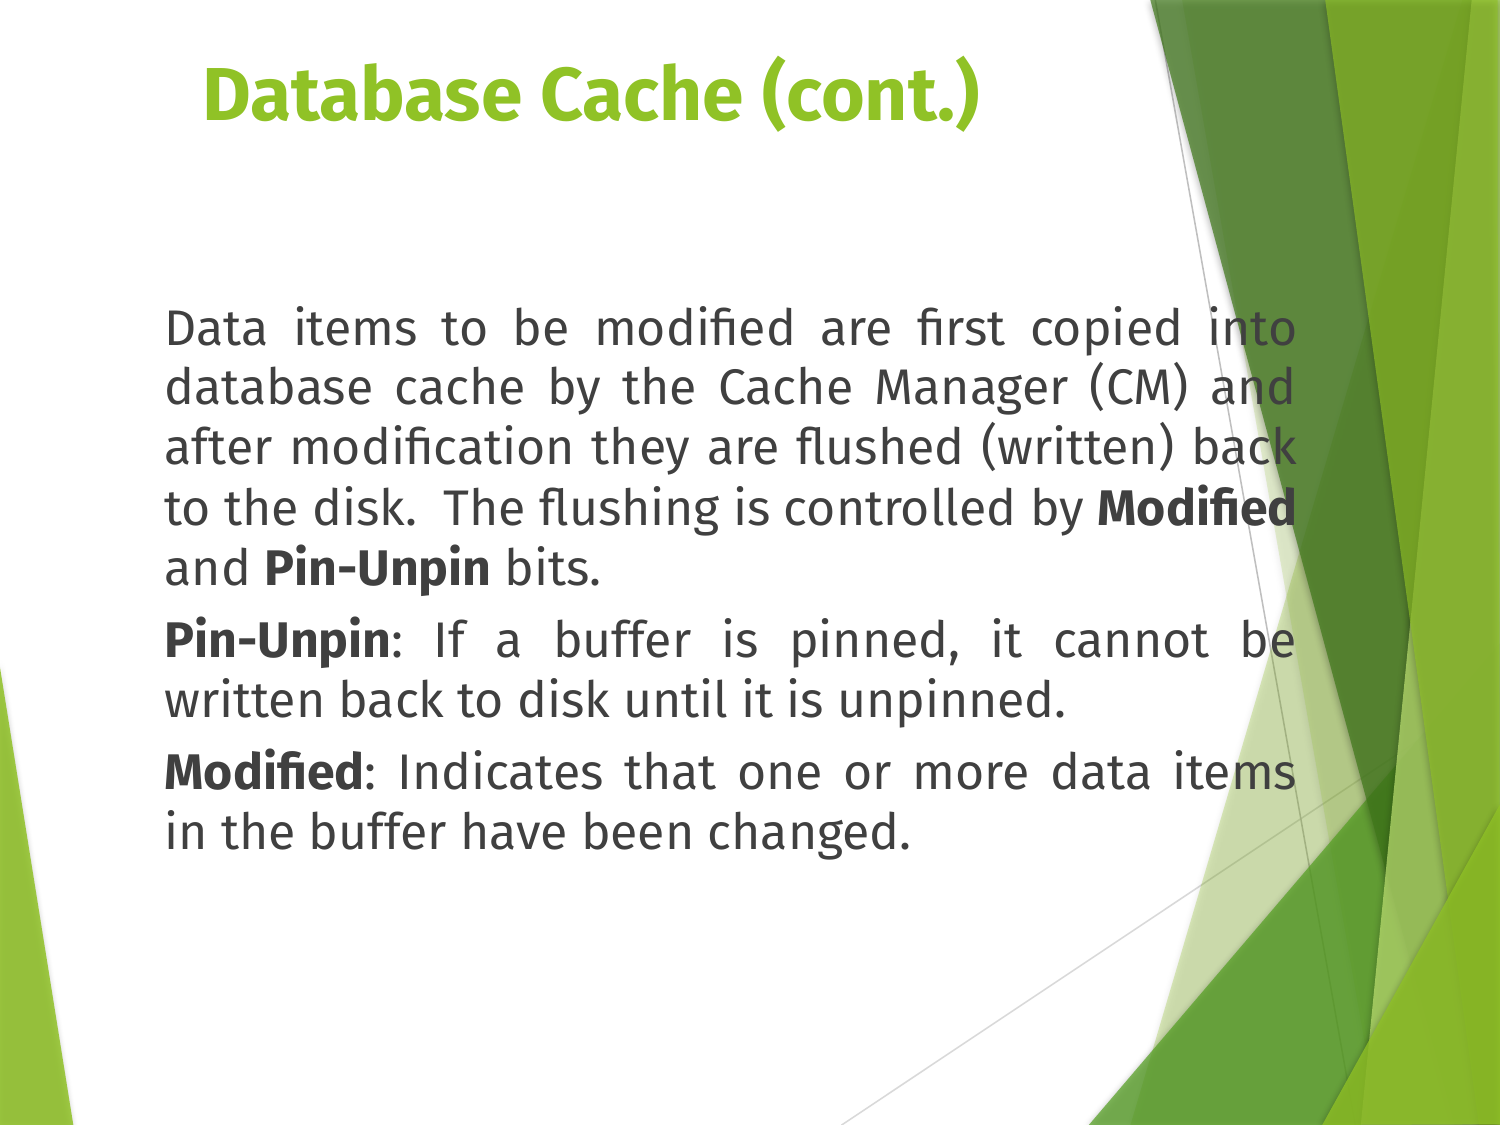

# Database Cache (cont.)

Data items to be modified are first copied into database cache by the Cache Manager (CM) and after modification they are flushed (written) back to the disk.  The flushing is controlled by Modified and Pin-Unpin bits.
Pin-Unpin: If a buffer is pinned, it cannot be written back to disk until it is unpinned.
Modified: Indicates that one or more data items in the buffer have been changed.